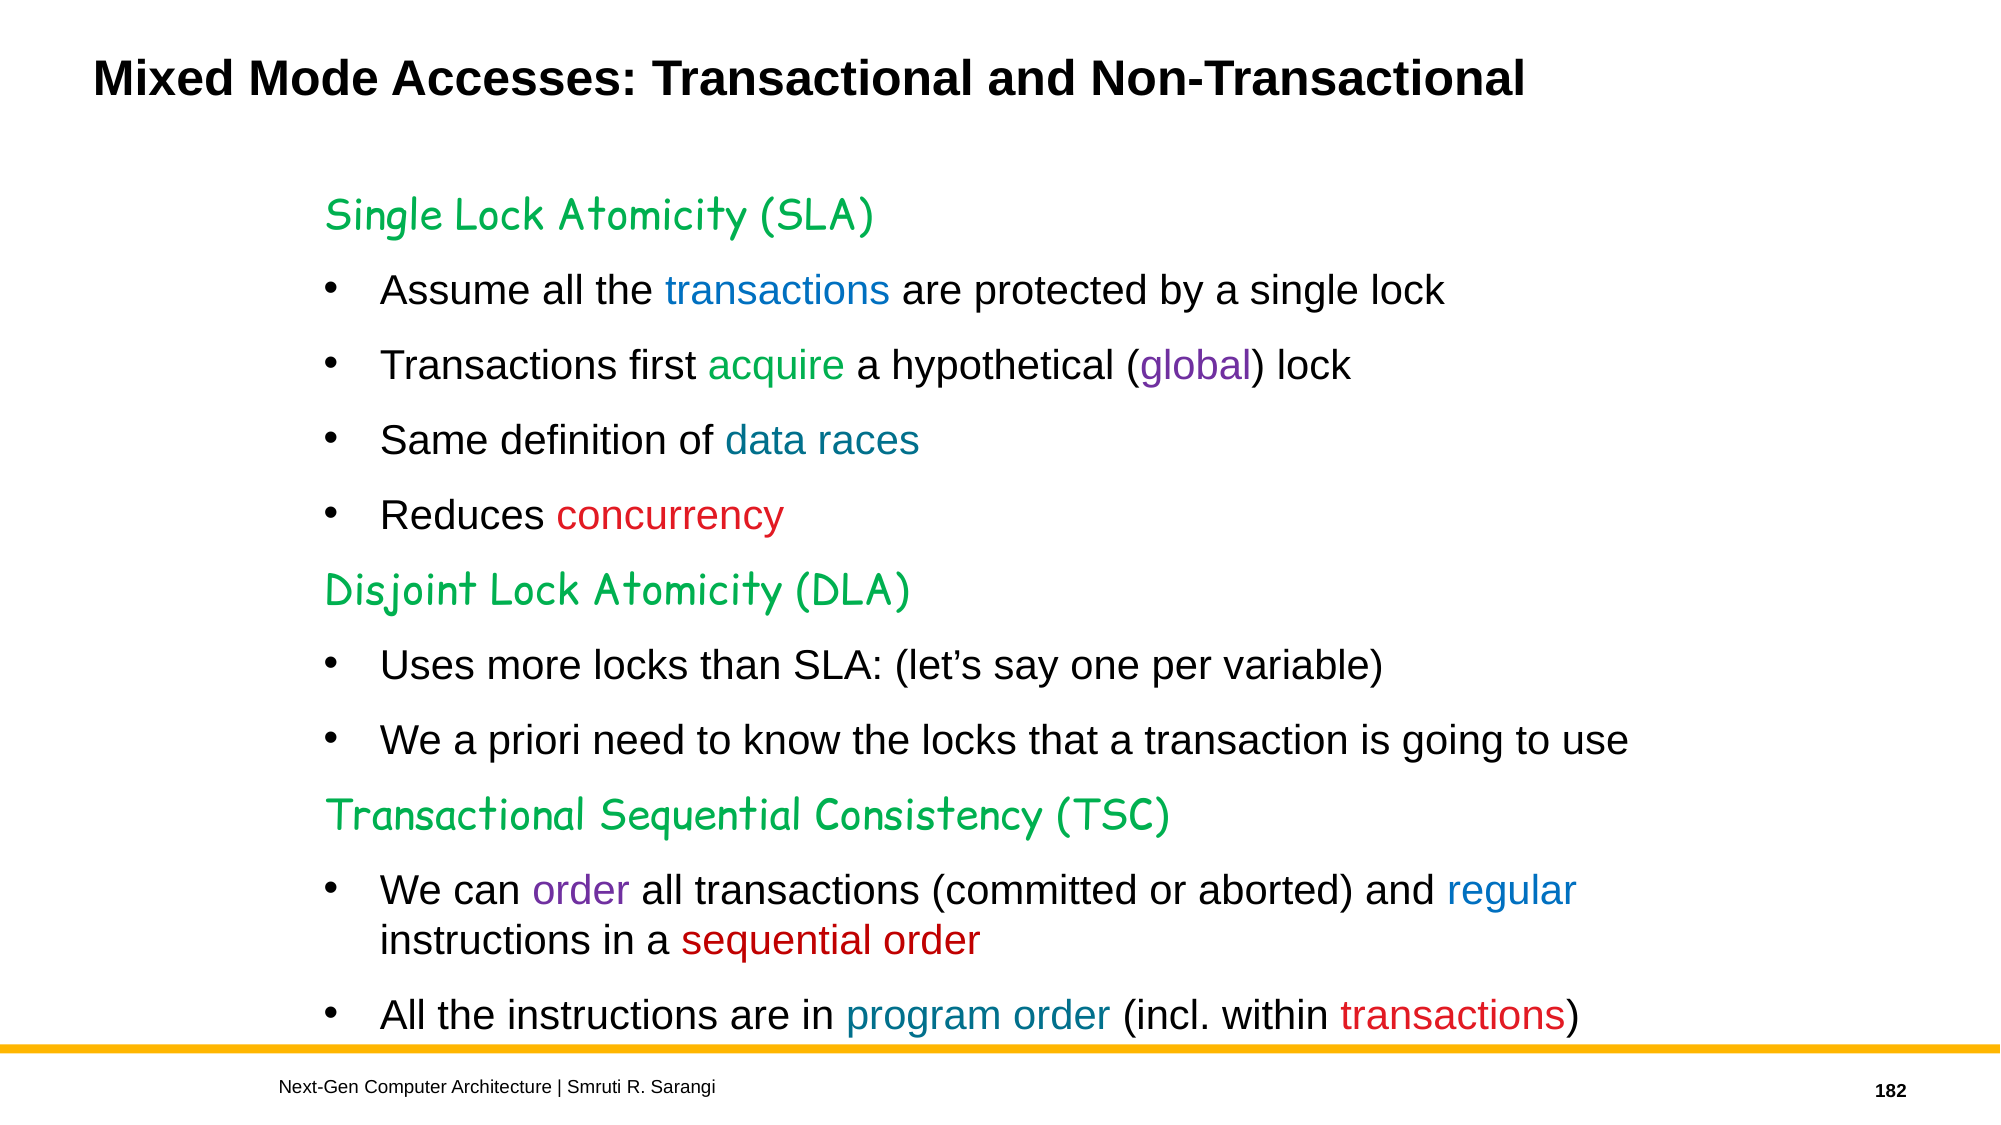

# Mixed Mode Accesses: Transactional and Non-Transactional
Single Lock Atomicity (SLA)
Assume all the transactions are protected by a single lock
Transactions first acquire a hypothetical (global) lock
Same definition of data races
Reduces concurrency
Disjoint Lock Atomicity (DLA)
Uses more locks than SLA: (let’s say one per variable)
We a priori need to know the locks that a transaction is going to use
Transactional Sequential Consistency (TSC)
We can order all transactions (committed or aborted) and regular instructions in a sequential order
All the instructions are in program order (incl. within transactions)

Next-Gen Computer Architecture | Smruti R. Sarangi
182